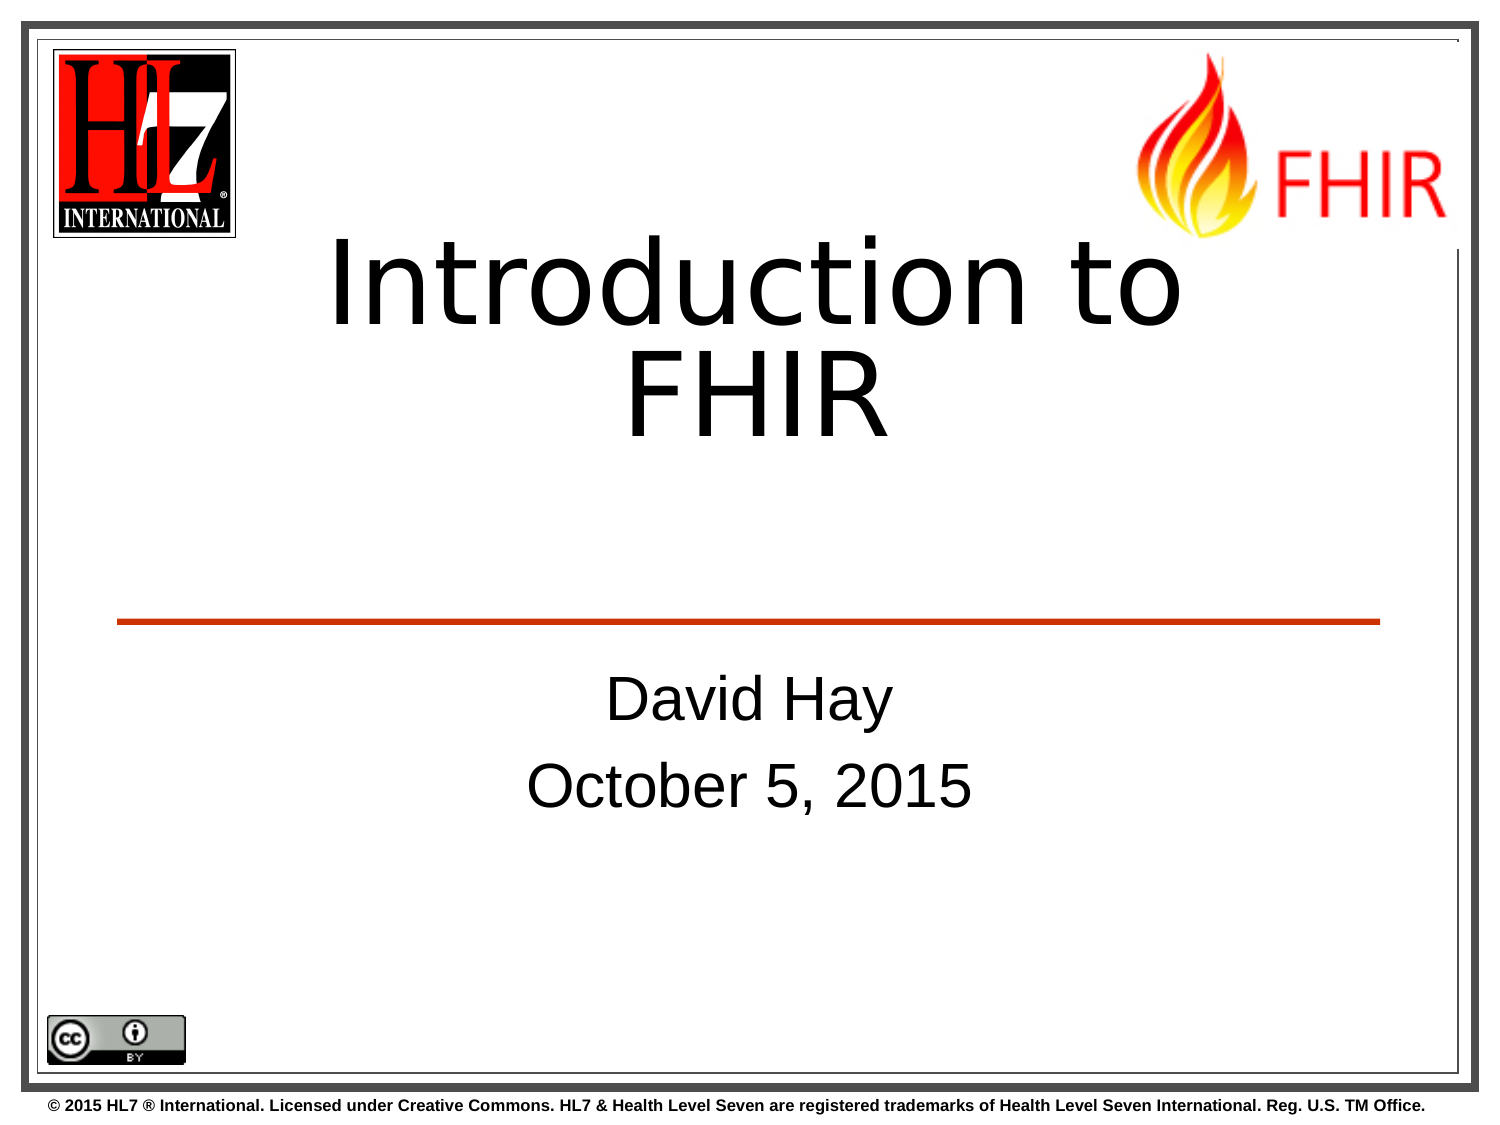

# Introduction to FHIR
David Hay
October 5, 2015